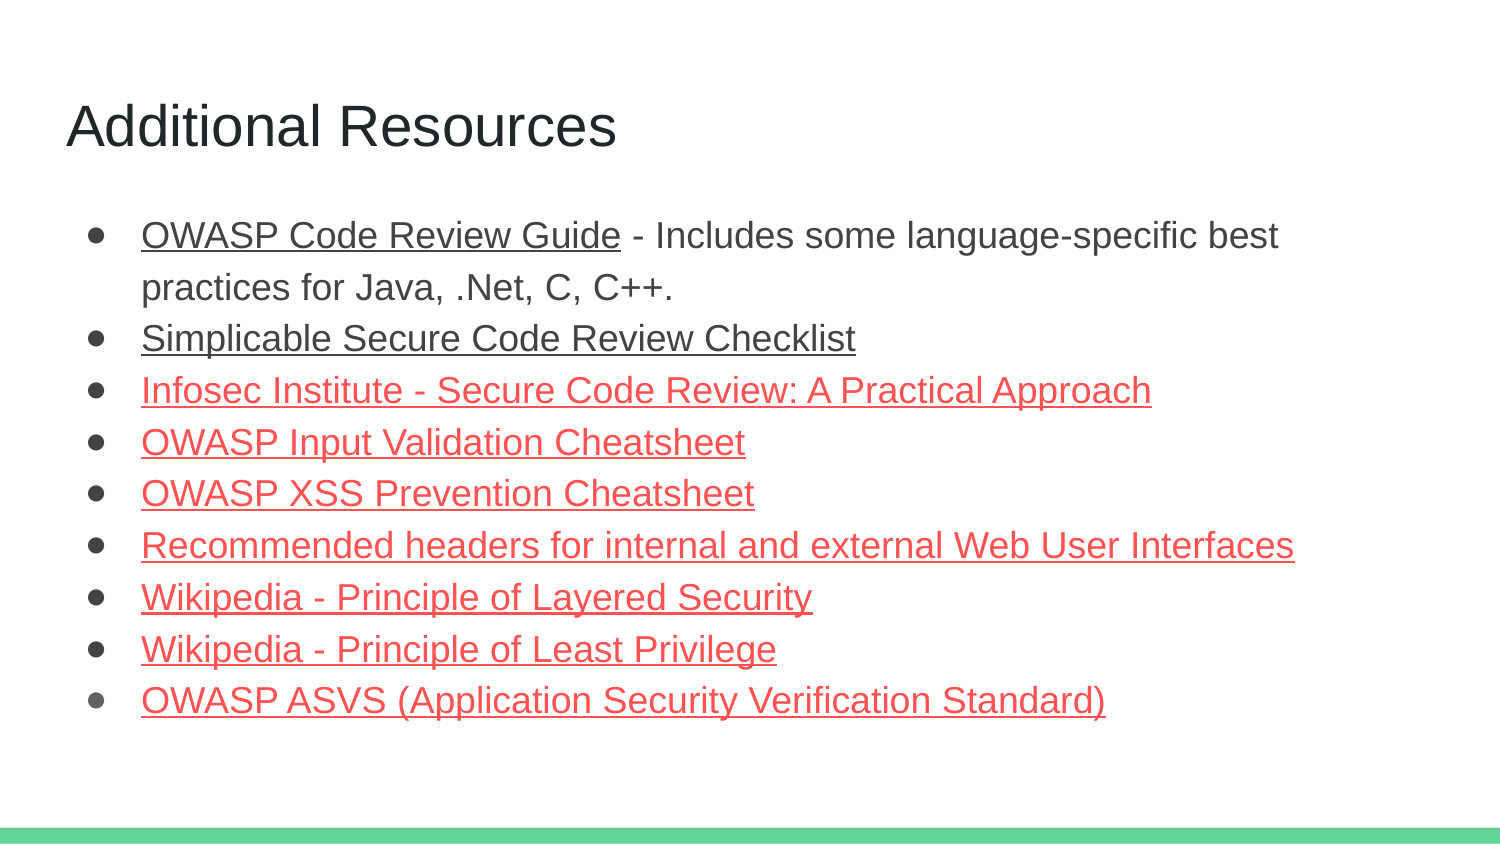

# Additional Resources
OWASP Code Review Guide - Includes some language-specific best practices for Java, .Net, C, C++.
Simplicable Secure Code Review Checklist
Infosec Institute - Secure Code Review: A Practical Approach
OWASP Input Validation Cheatsheet
OWASP XSS Prevention Cheatsheet
Recommended headers for internal and external Web User Interfaces
Wikipedia - Principle of Layered Security
Wikipedia - Principle of Least Privilege
OWASP ASVS (Application Security Verification Standard)